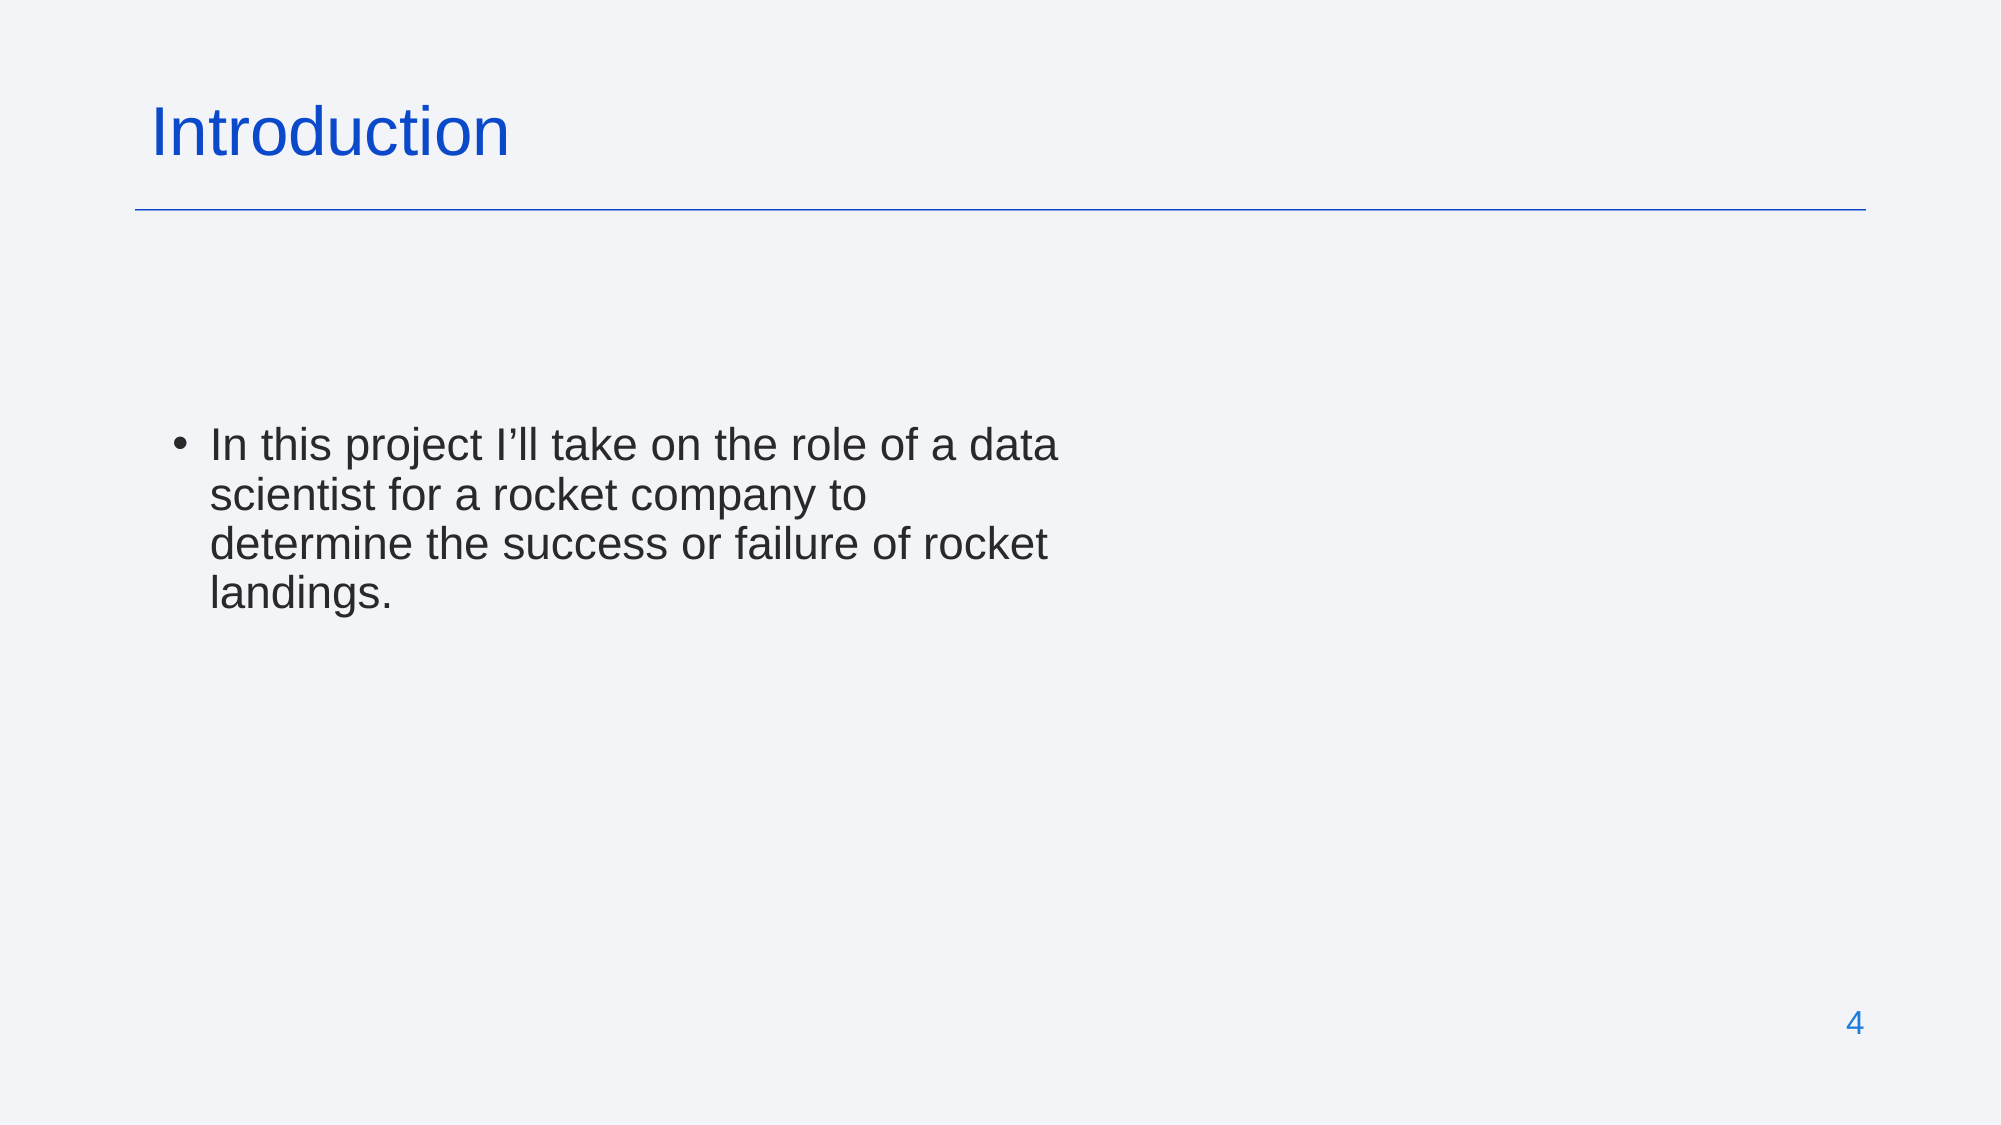

Introduction
In this project I’ll take on the role of a data scientist for a rocket company to determine the success or failure of rocket landings.
4